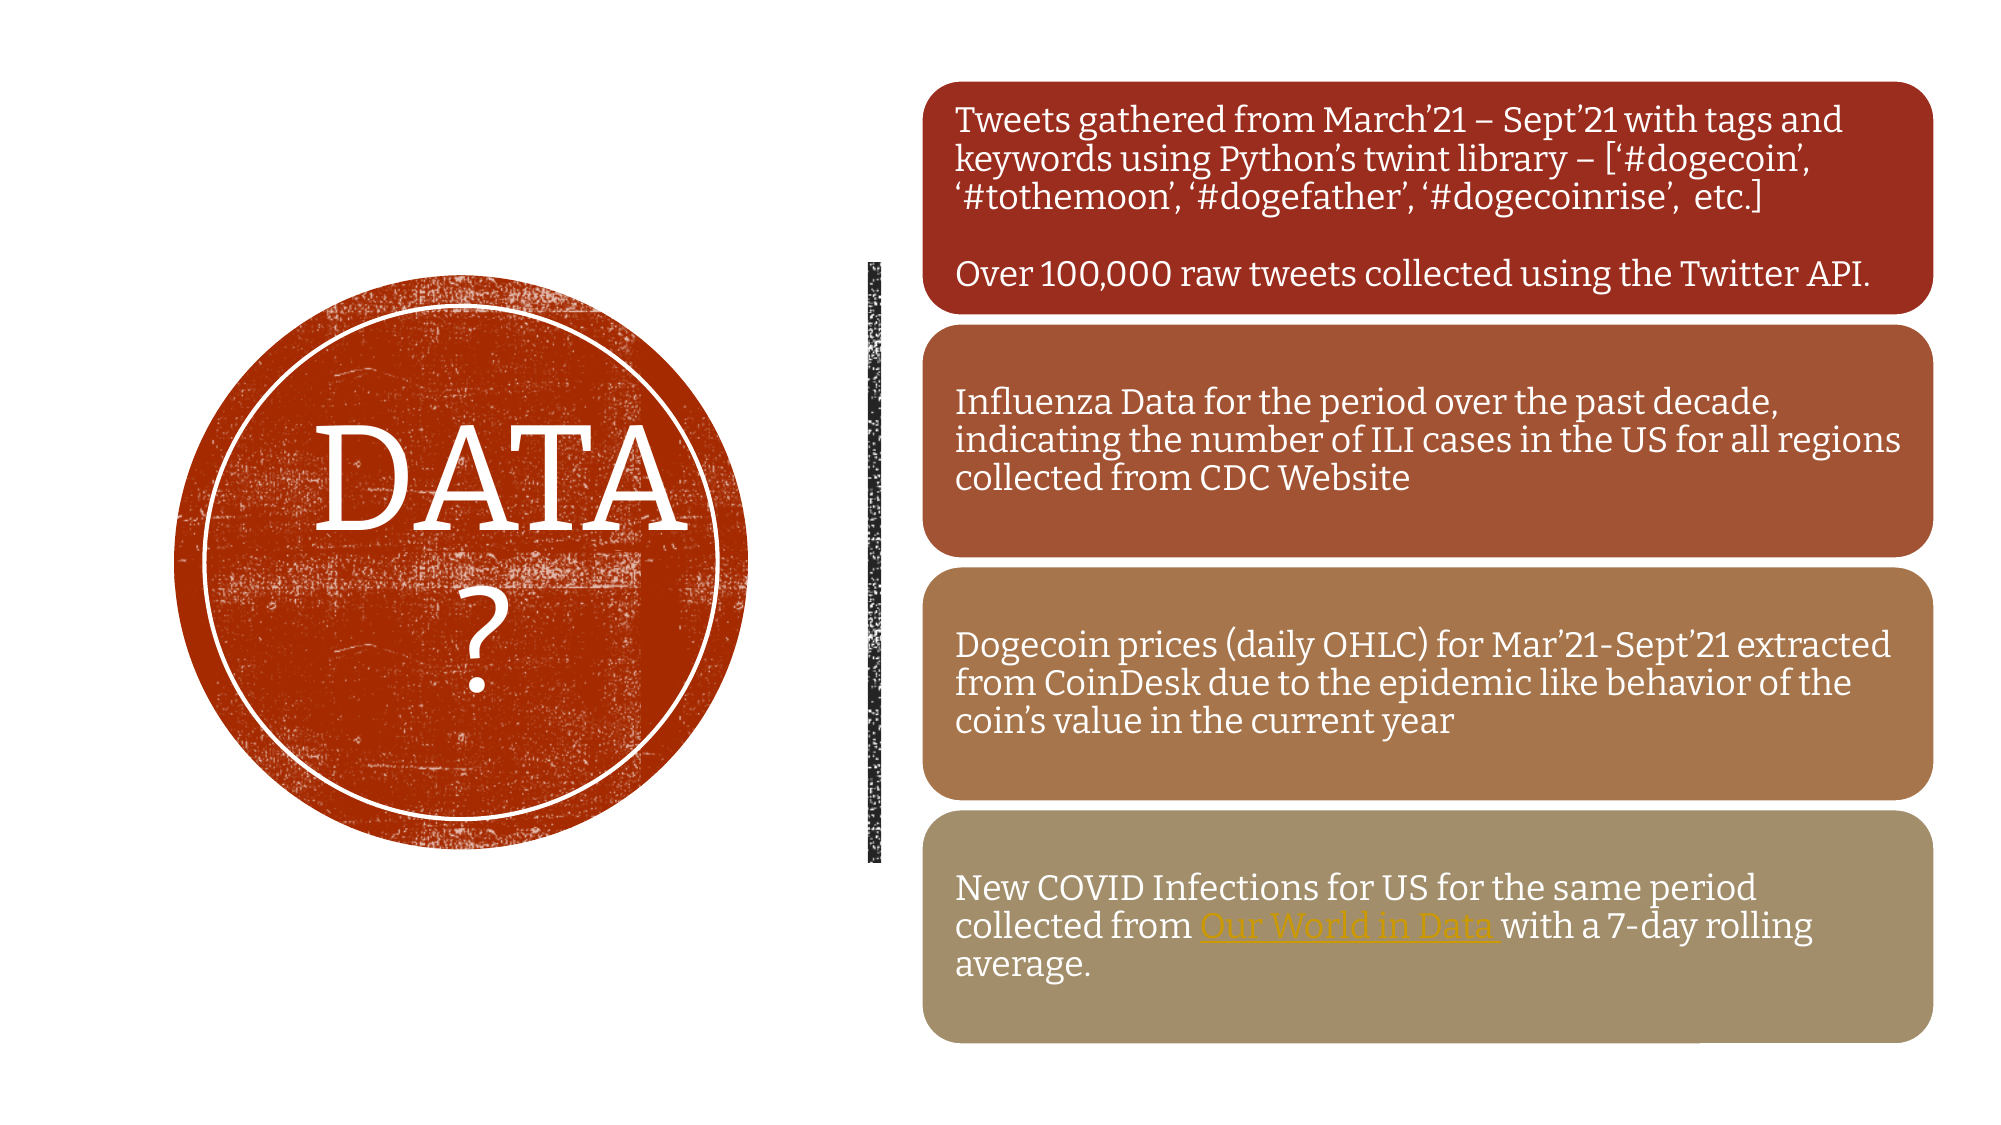

Tweets gathered from March’21 – Sept’21 with tags and keywords using Python’s twint library – [‘#dogecoin’, ‘#tothemoon’, ‘#dogefather’, ‘#dogecoinrise’,  etc.]
Over 100,000 raw tweets collected using the Twitter API.
Influenza Data for the period over the past decade, indicating the number of ILI cases in the US for all regions collected from CDC Website
Dogecoin prices (daily OHLC) for Mar’21-Sept’21 extracted from CoinDesk due to the epidemic like behavior of the coin’s value in the current year
New COVID Infections for US for the same period collected from Our World in Data with a 7-day rolling average.

# Data ?